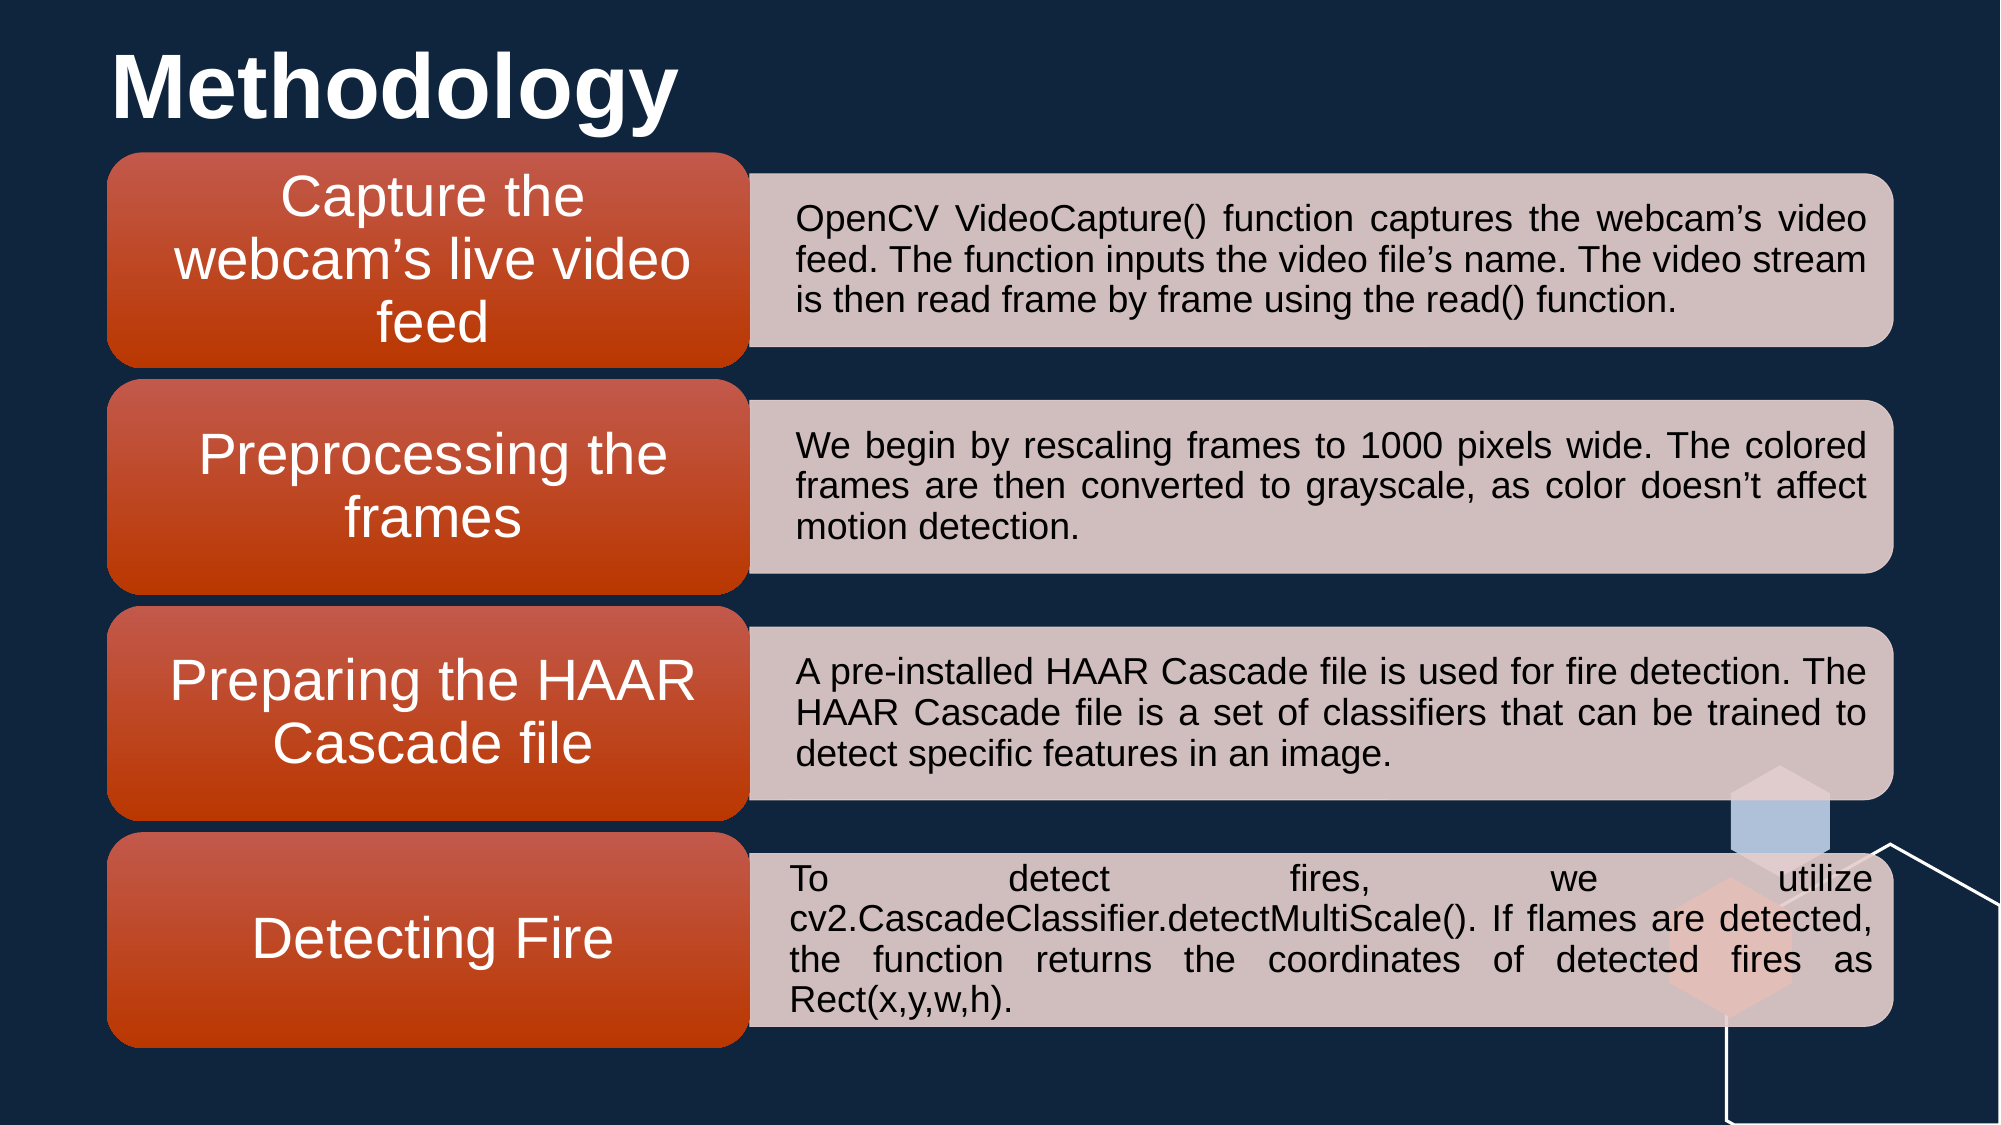

# Methodology
	OpenCV VideoCapture() function captures the webcam’s video feed. The function inputs the video file’s name. The video stream is then read frame by frame using the read() function.
Capture the webcam’s live video feed
	We begin by rescaling frames to 1000 pixels wide. The colored frames are then converted to grayscale, as color doesn’t affect motion detection.
Preprocessing the frames
	A pre-installed HAAR Cascade file is used for fire detection. The HAAR Cascade file is a set of classifiers that can be trained to detect specific features in an image.
Preparing the HAAR Cascade file
	To detect fires, we utilize cv2.CascadeClassifier.detectMultiScale(). If flames are detected, the function returns the coordinates of detected fires as Rect(x,y,w,h).
Detecting Fire